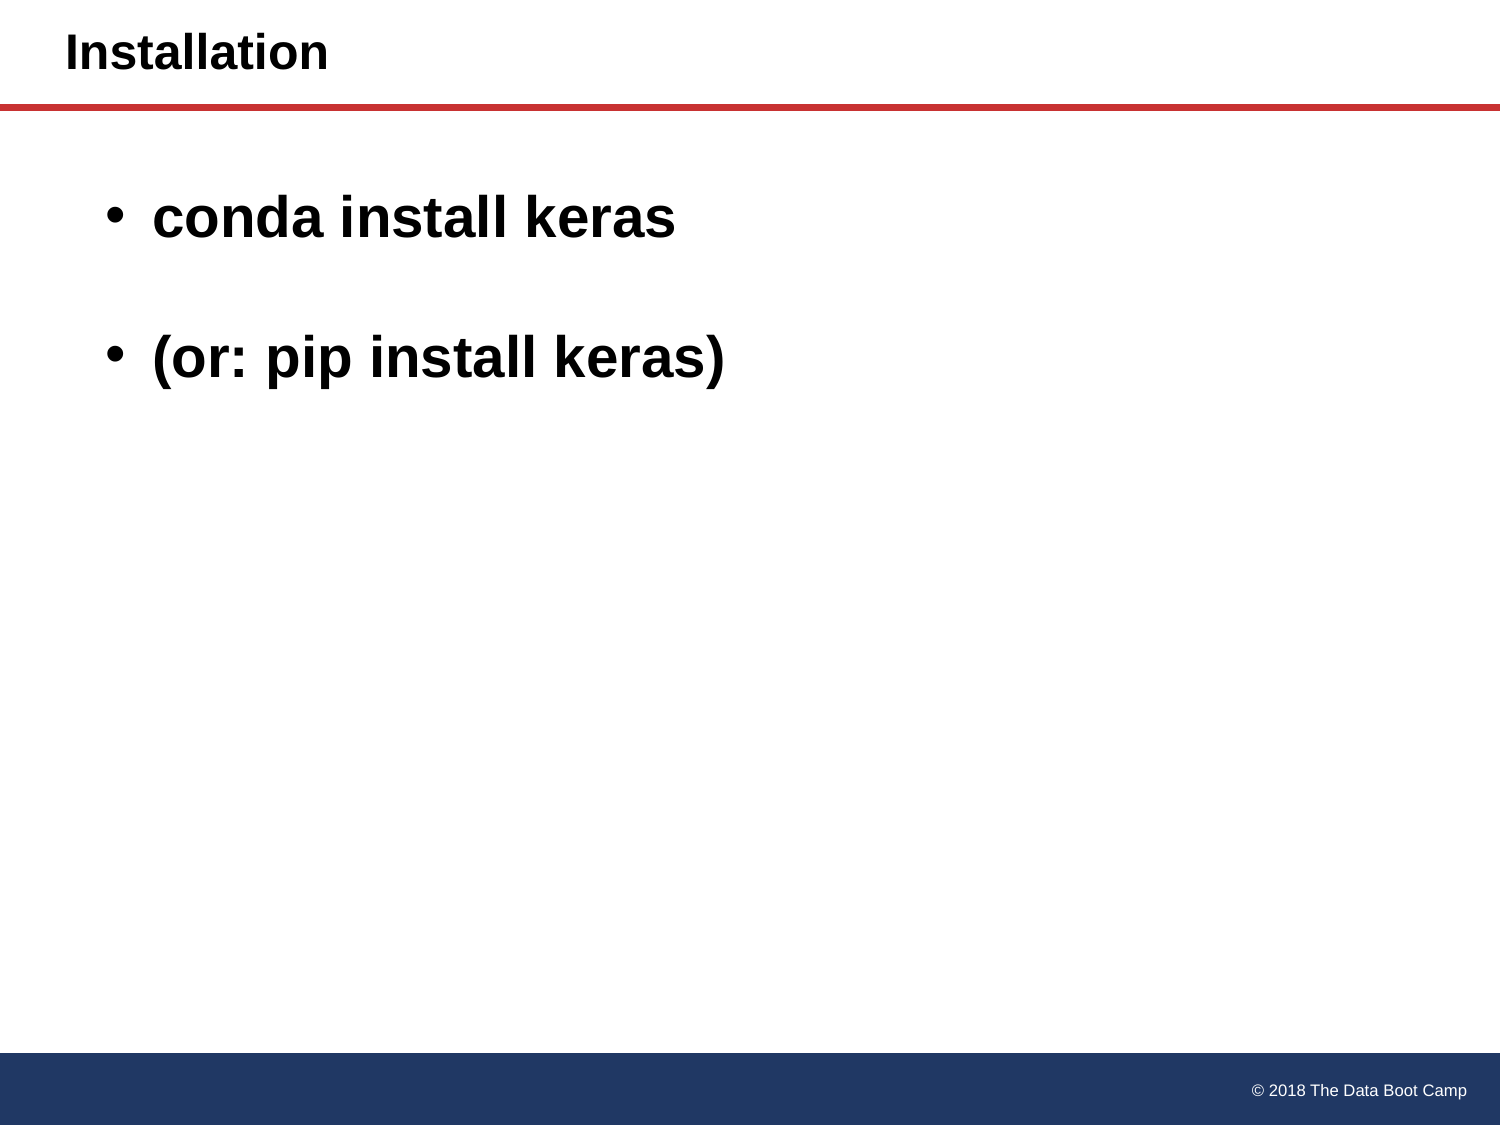

# Installation
conda install keras

(or: pip install keras)